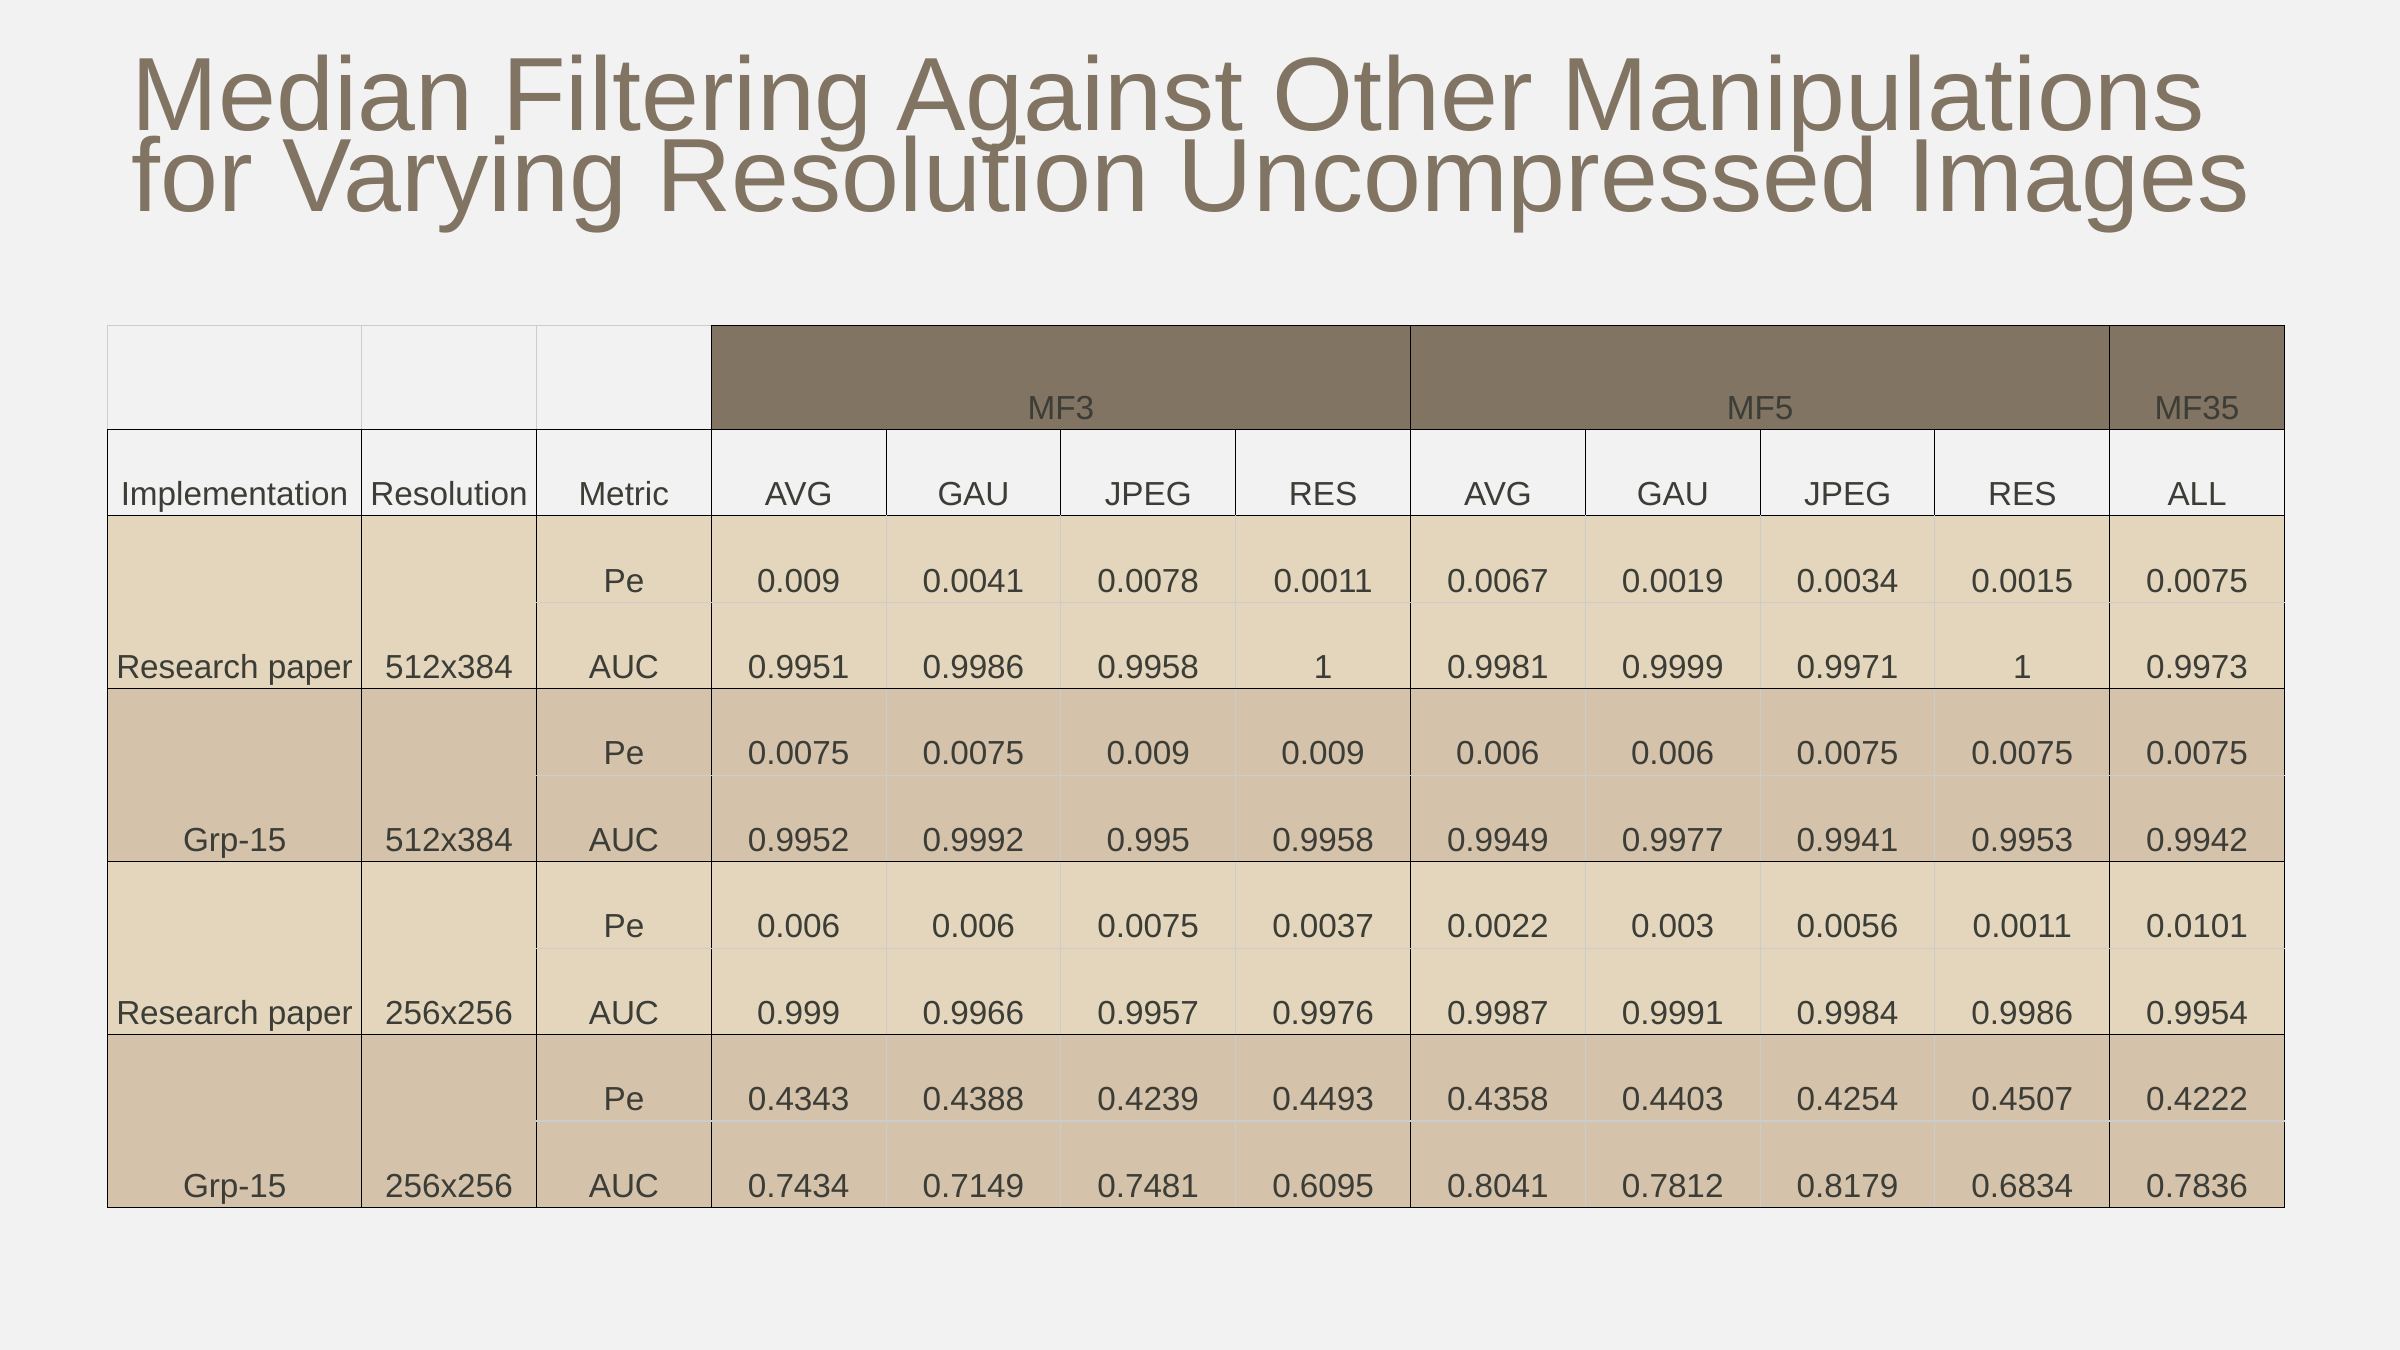

# Median Filtering Against Other Manipulations for Varying Resolution Uncompressed Images
|  |  |  | MF3 |  |  |  | MF5 |  |  |  | MF35 |
| --- | --- | --- | --- | --- | --- | --- | --- | --- | --- | --- | --- |
| Implementation | Resolution | Metric | AVG | GAU | JPEG | RES | AVG | GAU | JPEG | RES | ALL |
| Research paper | 512x384 | Pe | 0.009 | 0.0041 | 0.0078 | 0.0011 | 0.0067 | 0.0019 | 0.0034 | 0.0015 | 0.0075 |
|  |  | AUC | 0.9951 | 0.9986 | 0.9958 | 1 | 0.9981 | 0.9999 | 0.9971 | 1 | 0.9973 |
| Grp-15 | 512x384 | Pe | 0.0075 | 0.0075 | 0.009 | 0.009 | 0.006 | 0.006 | 0.0075 | 0.0075 | 0.0075 |
|  |  | AUC | 0.9952 | 0.9992 | 0.995 | 0.9958 | 0.9949 | 0.9977 | 0.9941 | 0.9953 | 0.9942 |
| Research paper | 256x256 | Pe | 0.006 | 0.006 | 0.0075 | 0.0037 | 0.0022 | 0.003 | 0.0056 | 0.0011 | 0.0101 |
|  |  | AUC | 0.999 | 0.9966 | 0.9957 | 0.9976 | 0.9987 | 0.9991 | 0.9984 | 0.9986 | 0.9954 |
| Grp-15 | 256x256 | Pe | 0.4343 | 0.4388 | 0.4239 | 0.4493 | 0.4358 | 0.4403 | 0.4254 | 0.4507 | 0.4222 |
|  |  | AUC | 0.7434 | 0.7149 | 0.7481 | 0.6095 | 0.8041 | 0.7812 | 0.8179 | 0.6834 | 0.7836 |